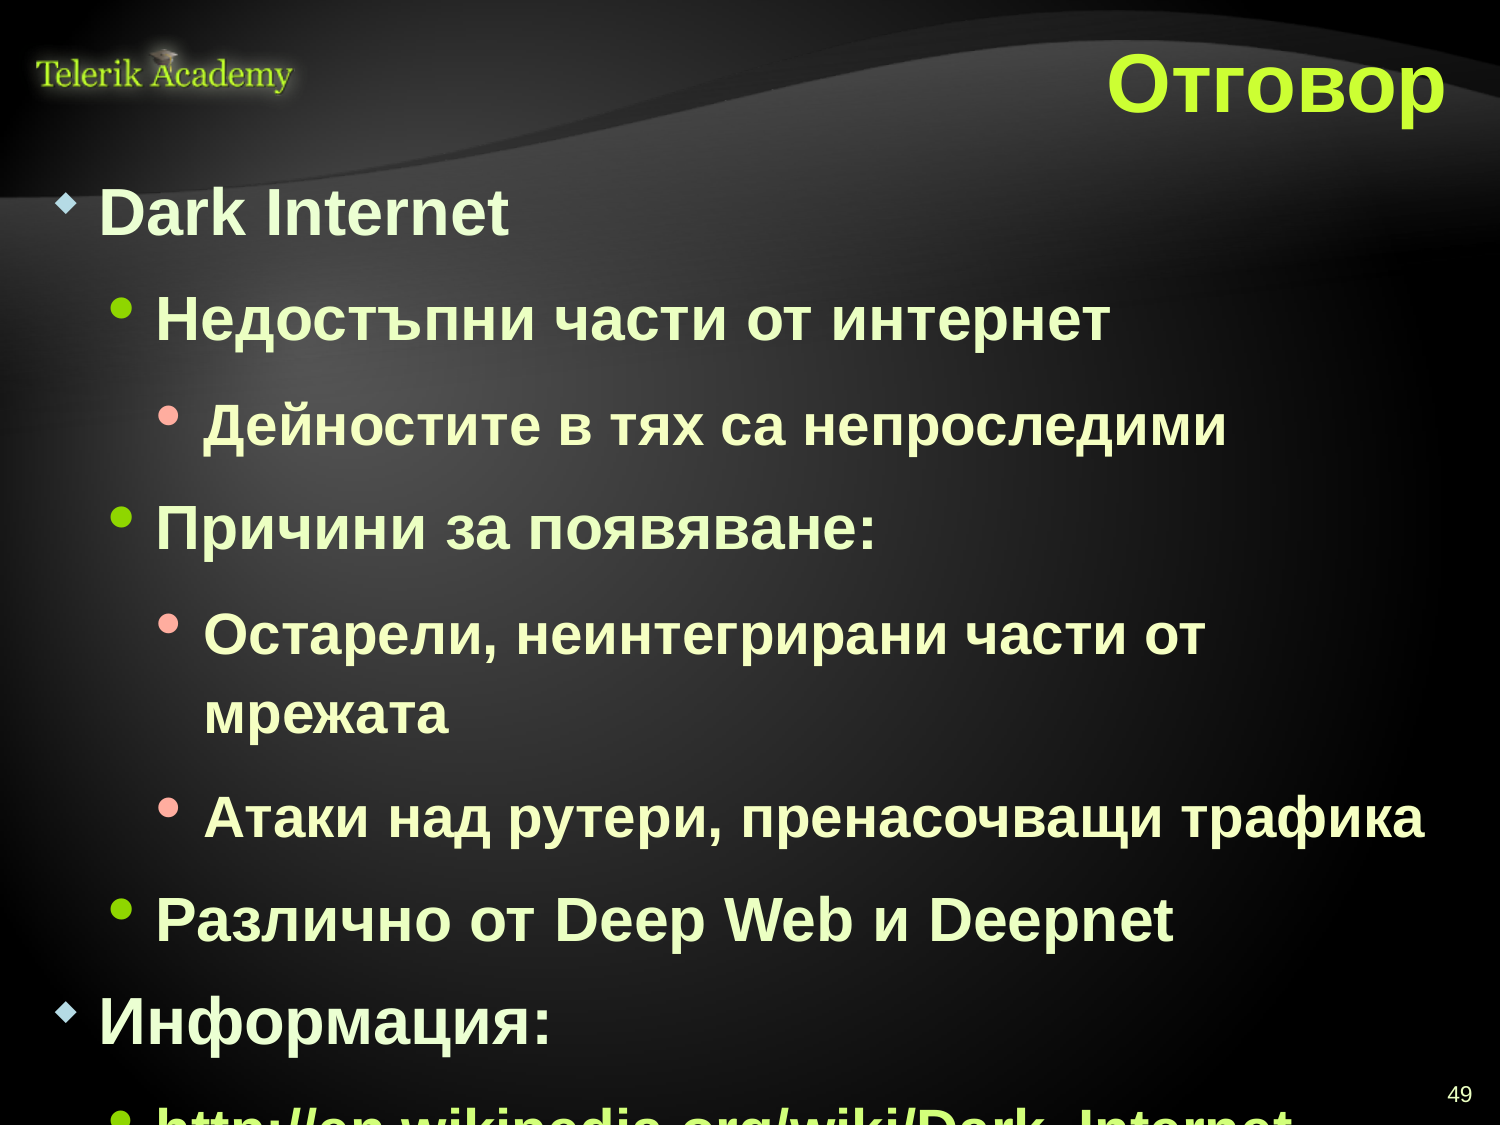

# Отговор
Dark Internet
Недостъпни части от интернет
Дейностите в тях са непроследими
Причини за появяване:
Остарели, неинтегрирани части от мрежата
Атаки над рутери, пренасочващи трафика
Различно от Deep Web и Deepnet
Информация:
http://en.wikipedia.org/wiki/Dark_Internet
49